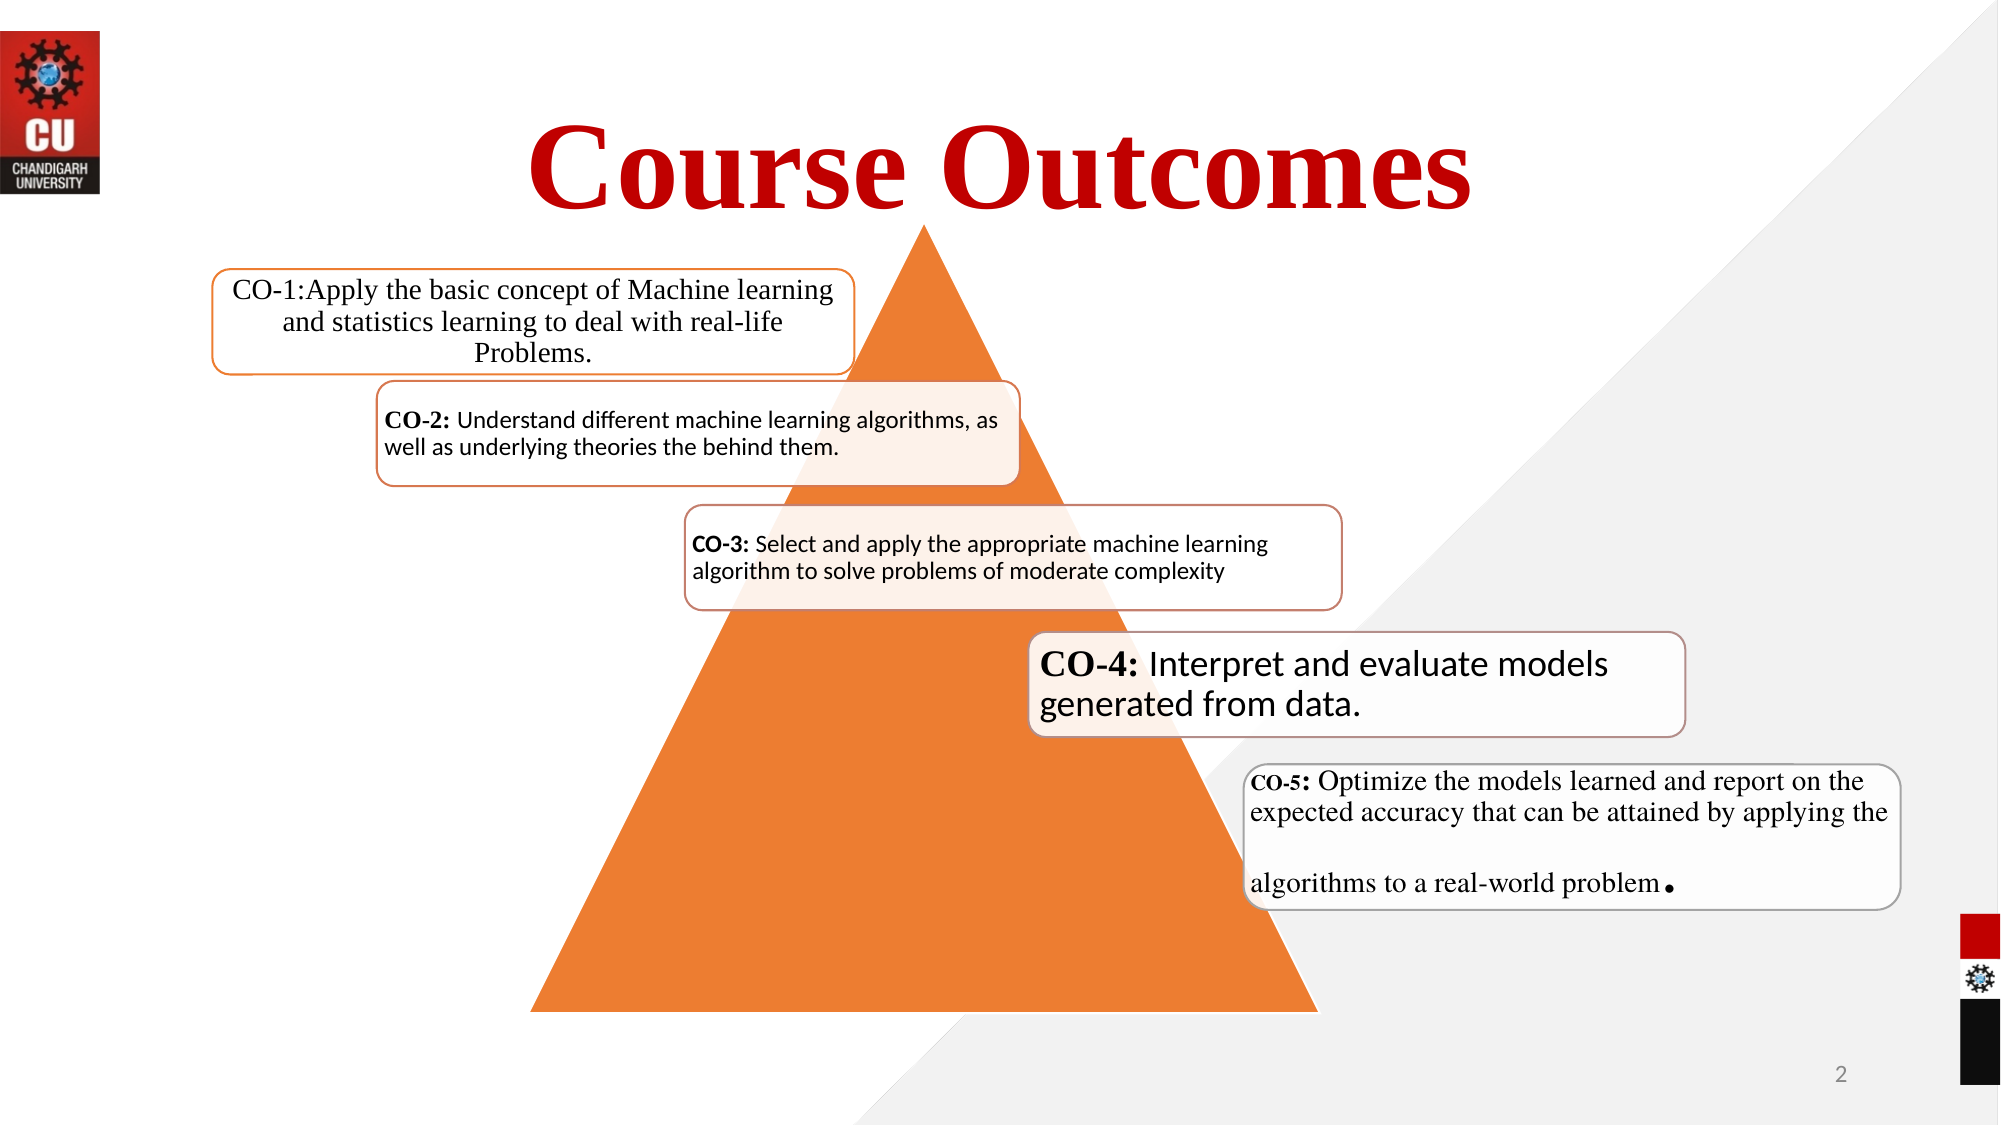

# Course Outcomes

CO-1:Apply the basic concept of Machine learning and statistics learning to deal with real-life Problems.

CO-2: Understand different machine learning algorithms, as well as underlying theories the behind them.

CO-3: Select and apply the appropriate machine learning algorithm to solve problems of moderate complexity

CO-4: Interpret and evaluate models generated from data.

CO-5: Optimize the models learned and report on the expected accuracy that can be attained by applying the algorithms to a real-world problem.
2